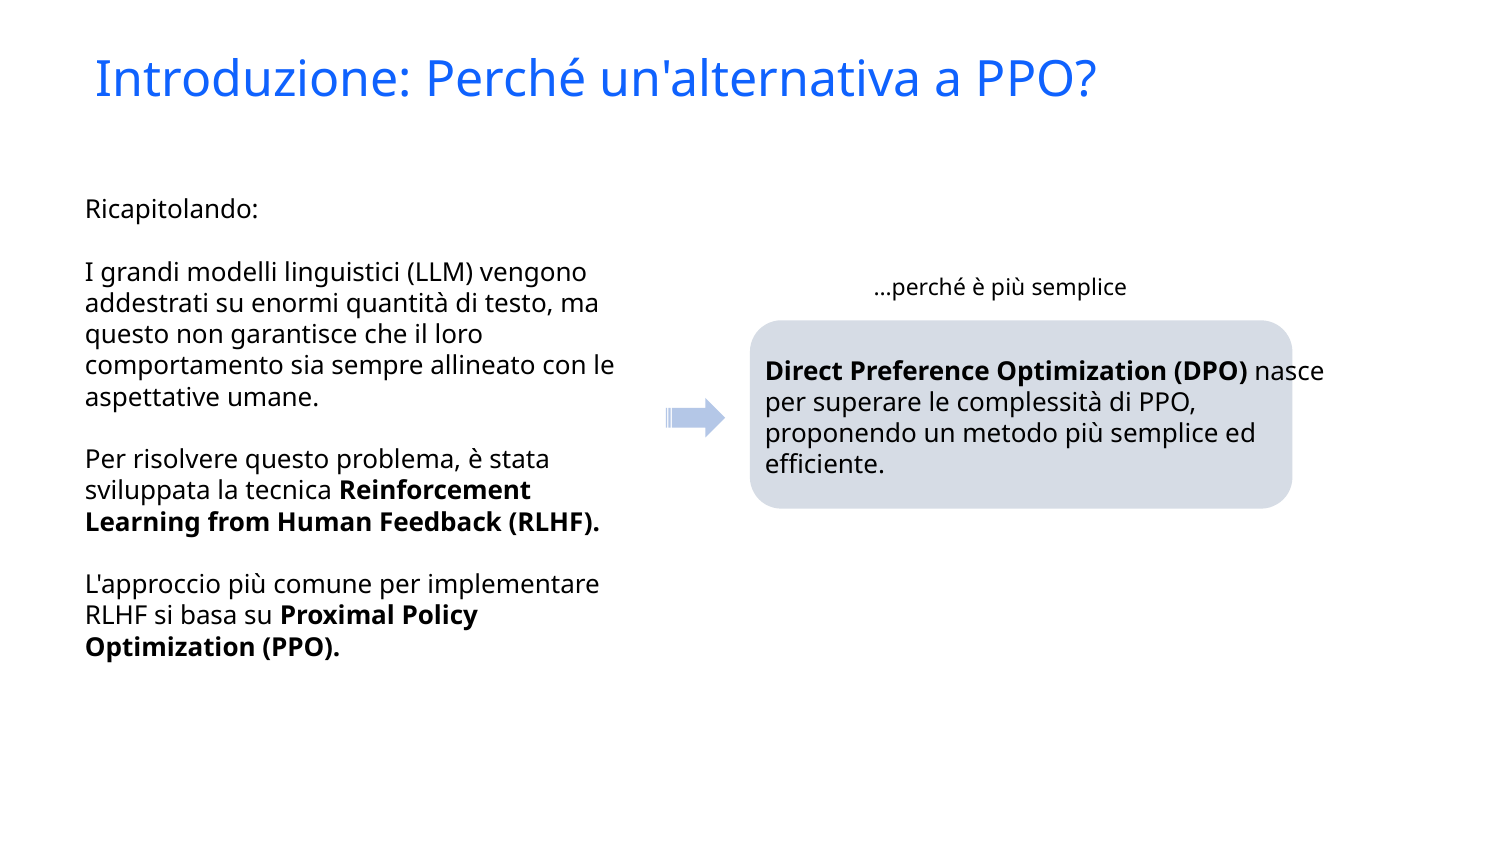

Introduzione: Perché un'alternativa a PPO?
Ricapitolando:

I grandi modelli linguistici (LLM) vengono addestrati su enormi quantità di testo, ma questo non garantisce che il loro comportamento sia sempre allineato con le aspettative umane.
Per risolvere questo problema, è stata sviluppata la tecnica Reinforcement Learning from Human Feedback (RLHF).

L'approccio più comune per implementare RLHF si basa su Proximal Policy Optimization (PPO).
…perché è più semplice

Direct Preference Optimization (DPO) nasce per superare le complessità di PPO, proponendo un metodo più semplice ed efficiente.